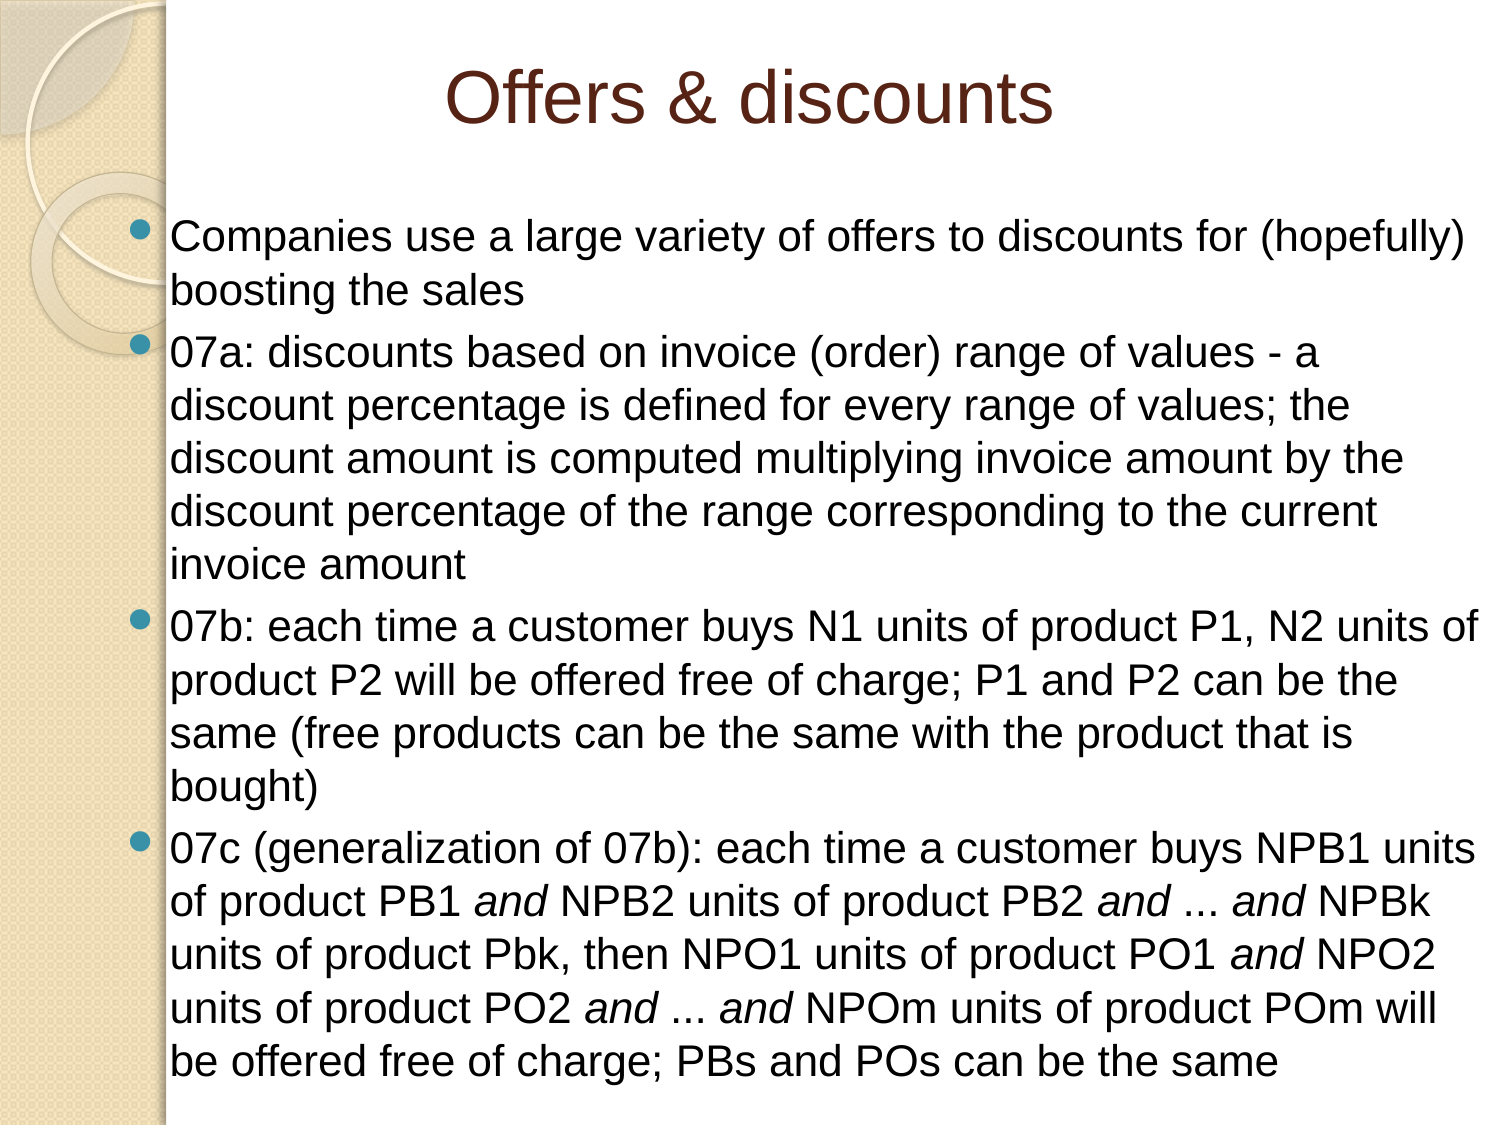

# Offers & discounts
Companies use a large variety of offers to discounts for (hopefully) boosting the sales
07a: discounts based on invoice (order) range of values - a discount percentage is defined for every range of values; the discount amount is computed multiplying invoice amount by the discount percentage of the range corresponding to the current invoice amount
07b: each time a customer buys N1 units of product P1, N2 units of product P2 will be offered free of charge; P1 and P2 can be the same (free products can be the same with the product that is bought)
07c (generalization of 07b): each time a customer buys NPB1 units of product PB1 and NPB2 units of product PB2 and ... and NPBk units of product Pbk, then NPO1 units of product PO1 and NPO2 units of product PO2 and ... and NPOm units of product POm will be offered free of charge; PBs and POs can be the same